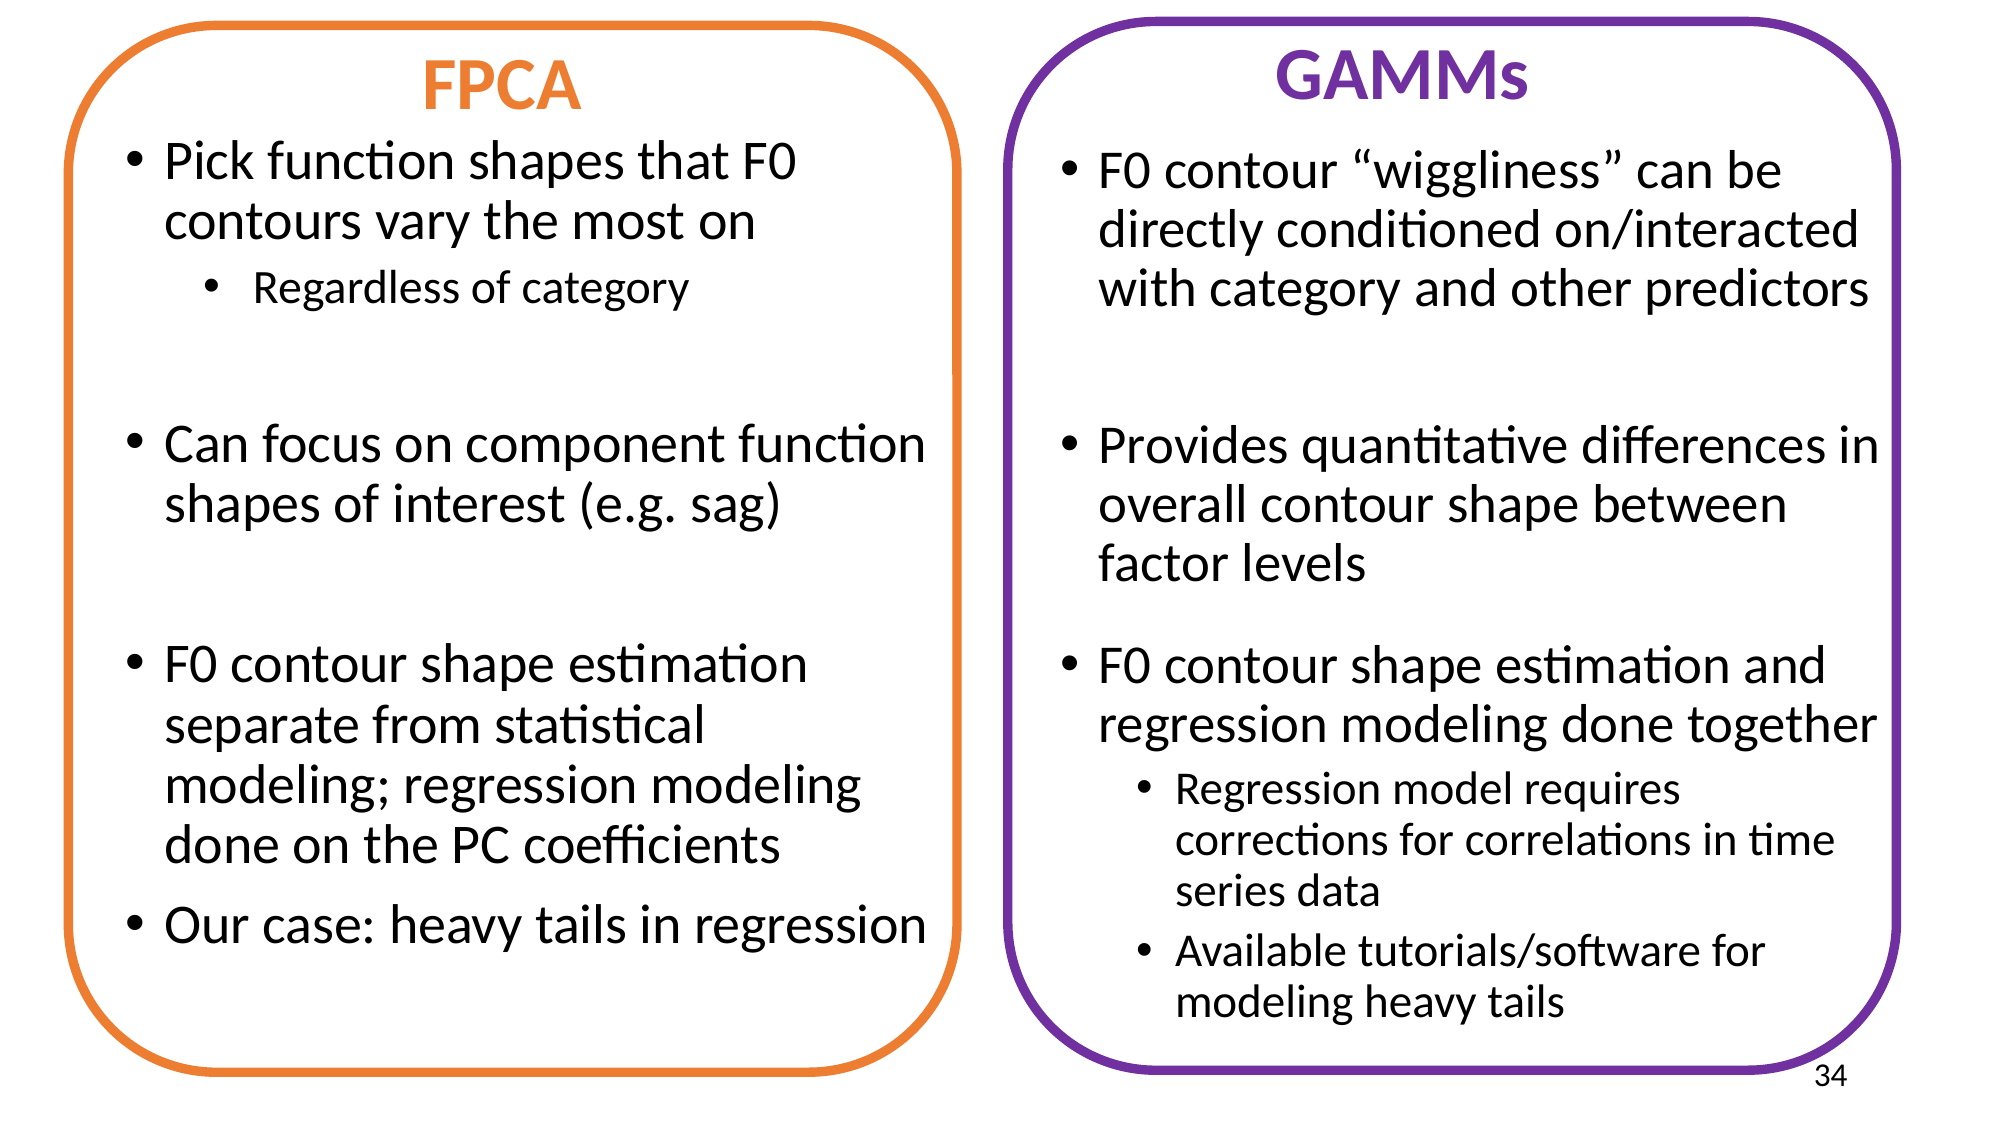

FPCA

GAMMs
Pick function shapes that F0 contours vary the most on
 Regardless of category

Can focus on component function shapes of interest (e.g. sag)

F0 contour shape estimation separate from statistical modeling; regression modeling done on the PC coefficients
Our case: heavy tails in regression
F0 contour “wiggliness” can be directly conditioned on/interacted with category and other predictors

Provides quantitative differences in overall contour shape between factor levels

F0 contour shape estimation and regression modeling done together
Regression model requires corrections for correlations in time series data
Available tutorials/software for modeling heavy tails
34